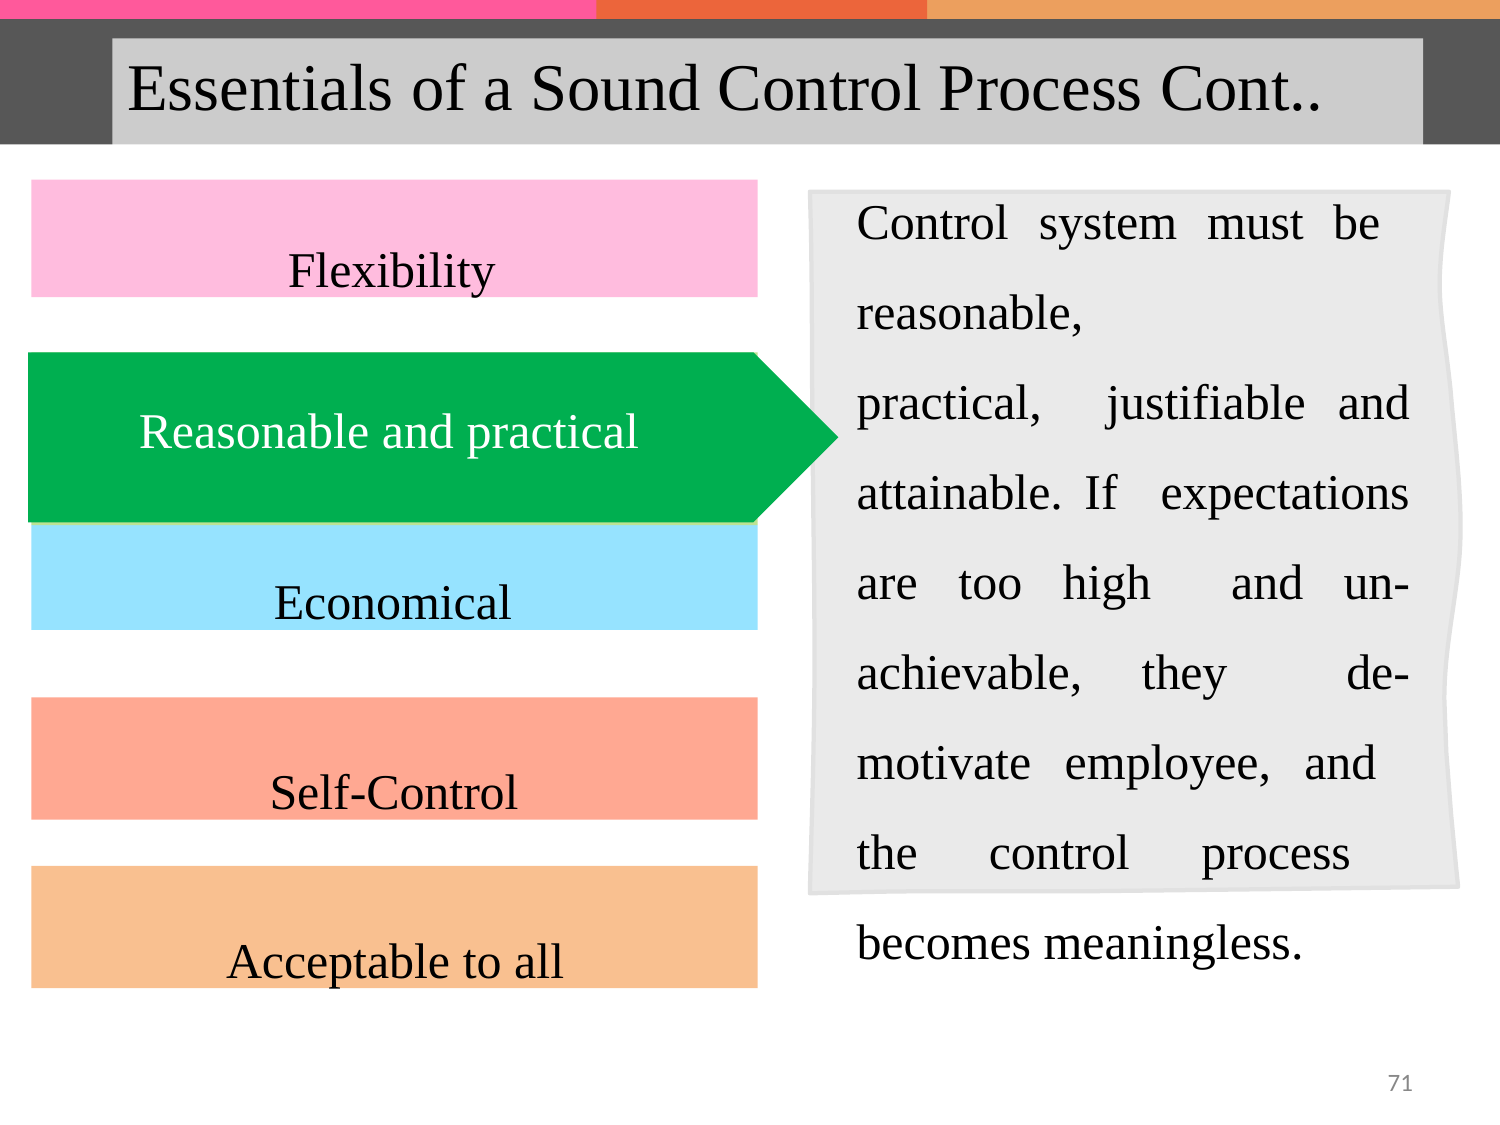

# Essentials of a Sound Control Process Cont..
Control system must be  reasonable,	practical,  justifiable and attainable. If  expectations are too high  and un-achievable, they  de-motivate employee, and  the control process  becomes meaningless.

Flexibility

Reasonable and practical
Reasonable and practical
Economical

Self-Control

Acceptable to all
71